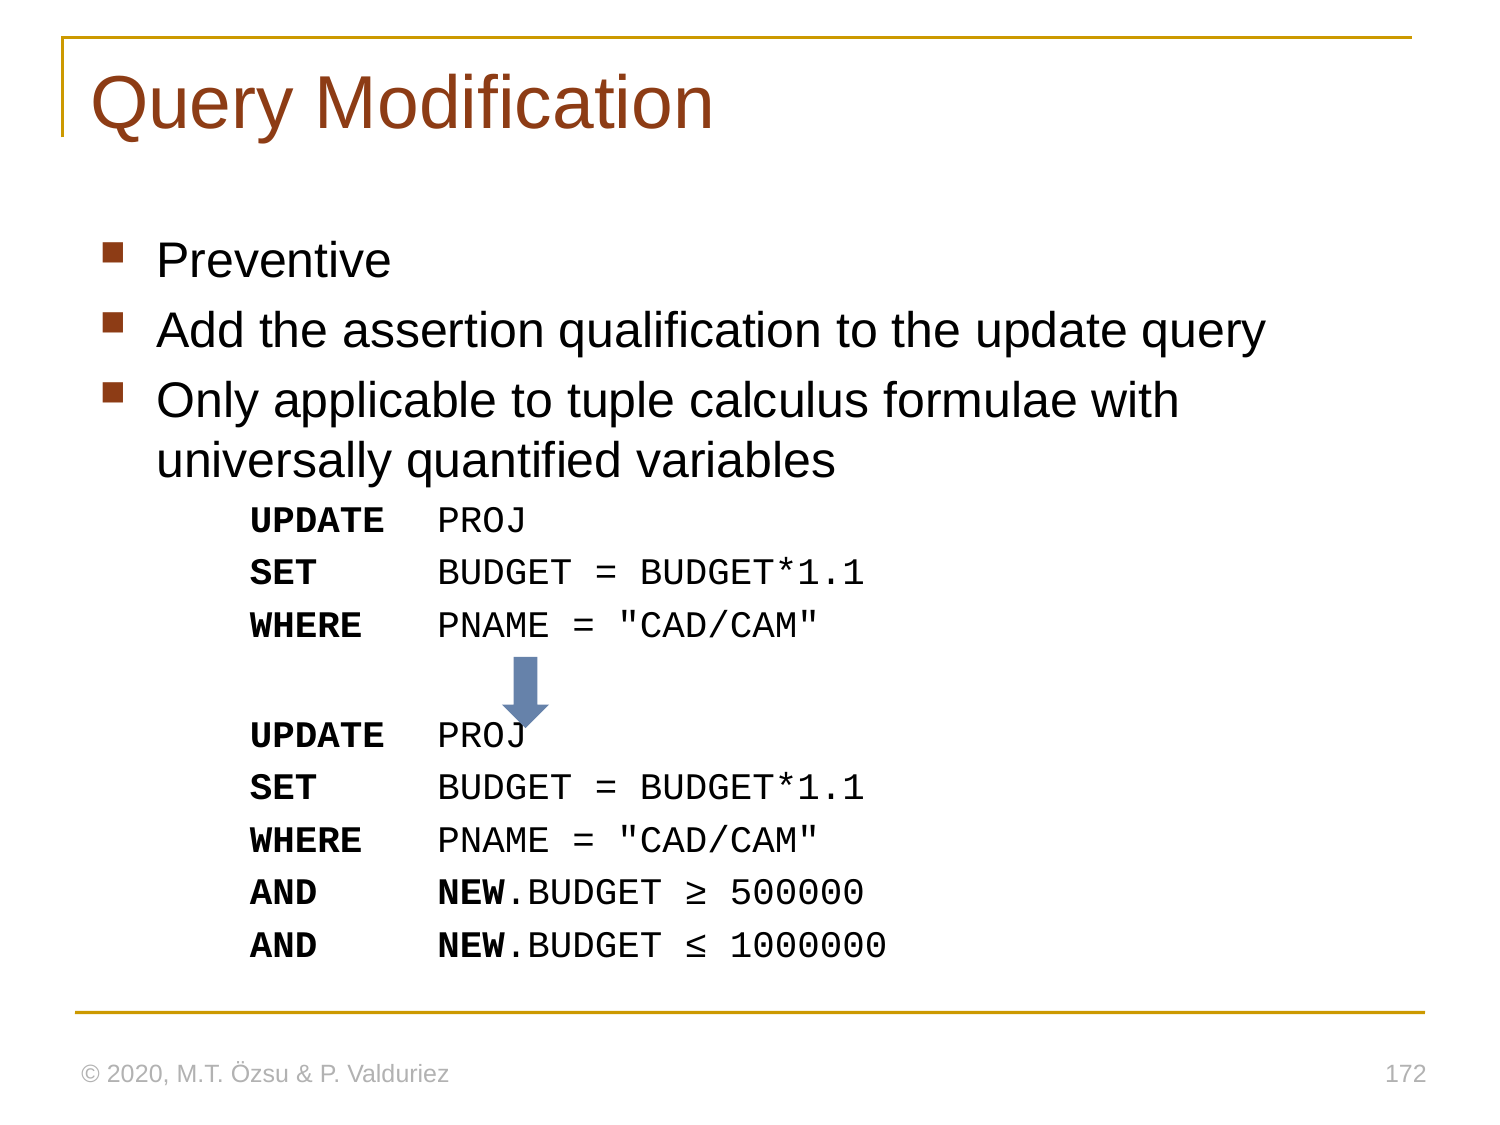

# Query Modification
Preventive
Add the assertion qualification to the update query
Only applicable to tuple calculus formulae with universally quantified variables
UPDATE	PROJ
SET	BUDGET = BUDGET*1.1
WHERE	PNAME = "CAD/CAM"

UPDATE	PROJ
SET	BUDGET = BUDGET*1.1
WHERE	PNAME = "CAD/CAM"
AND	NEW.BUDGET ≥ 500000
AND	NEW.BUDGET ≤ 1000000

© 2020, M.T. Özsu & P. Valduriez
172